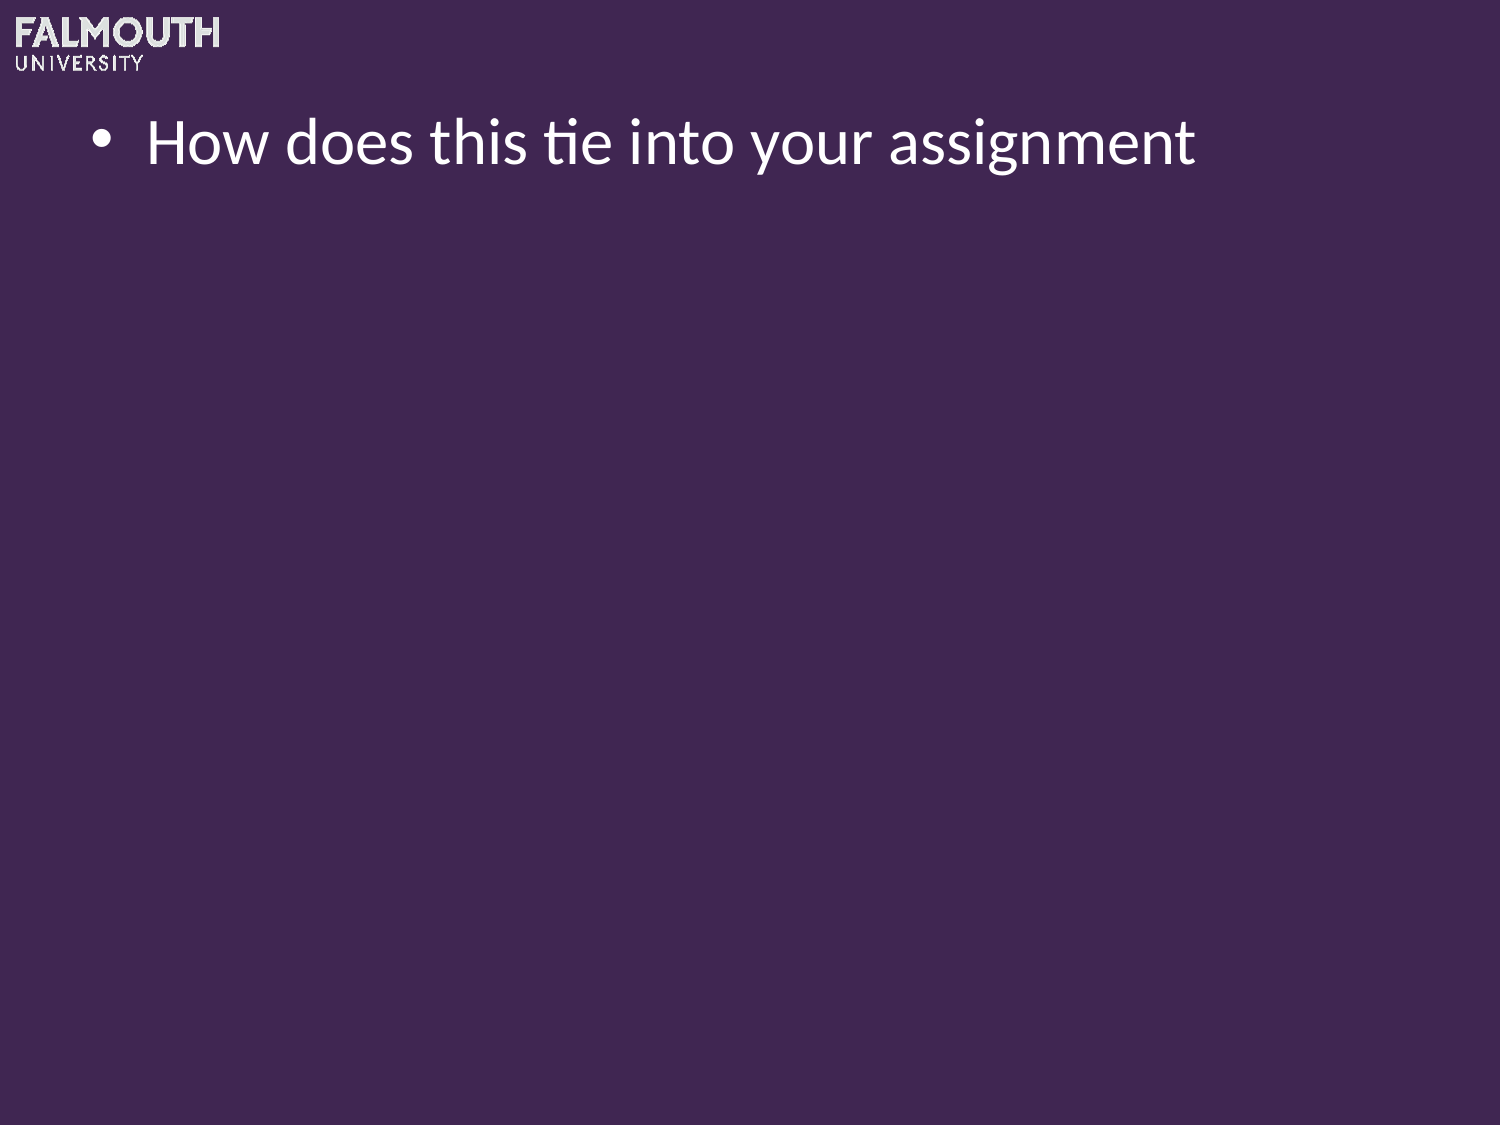

How does this tie into your assignment